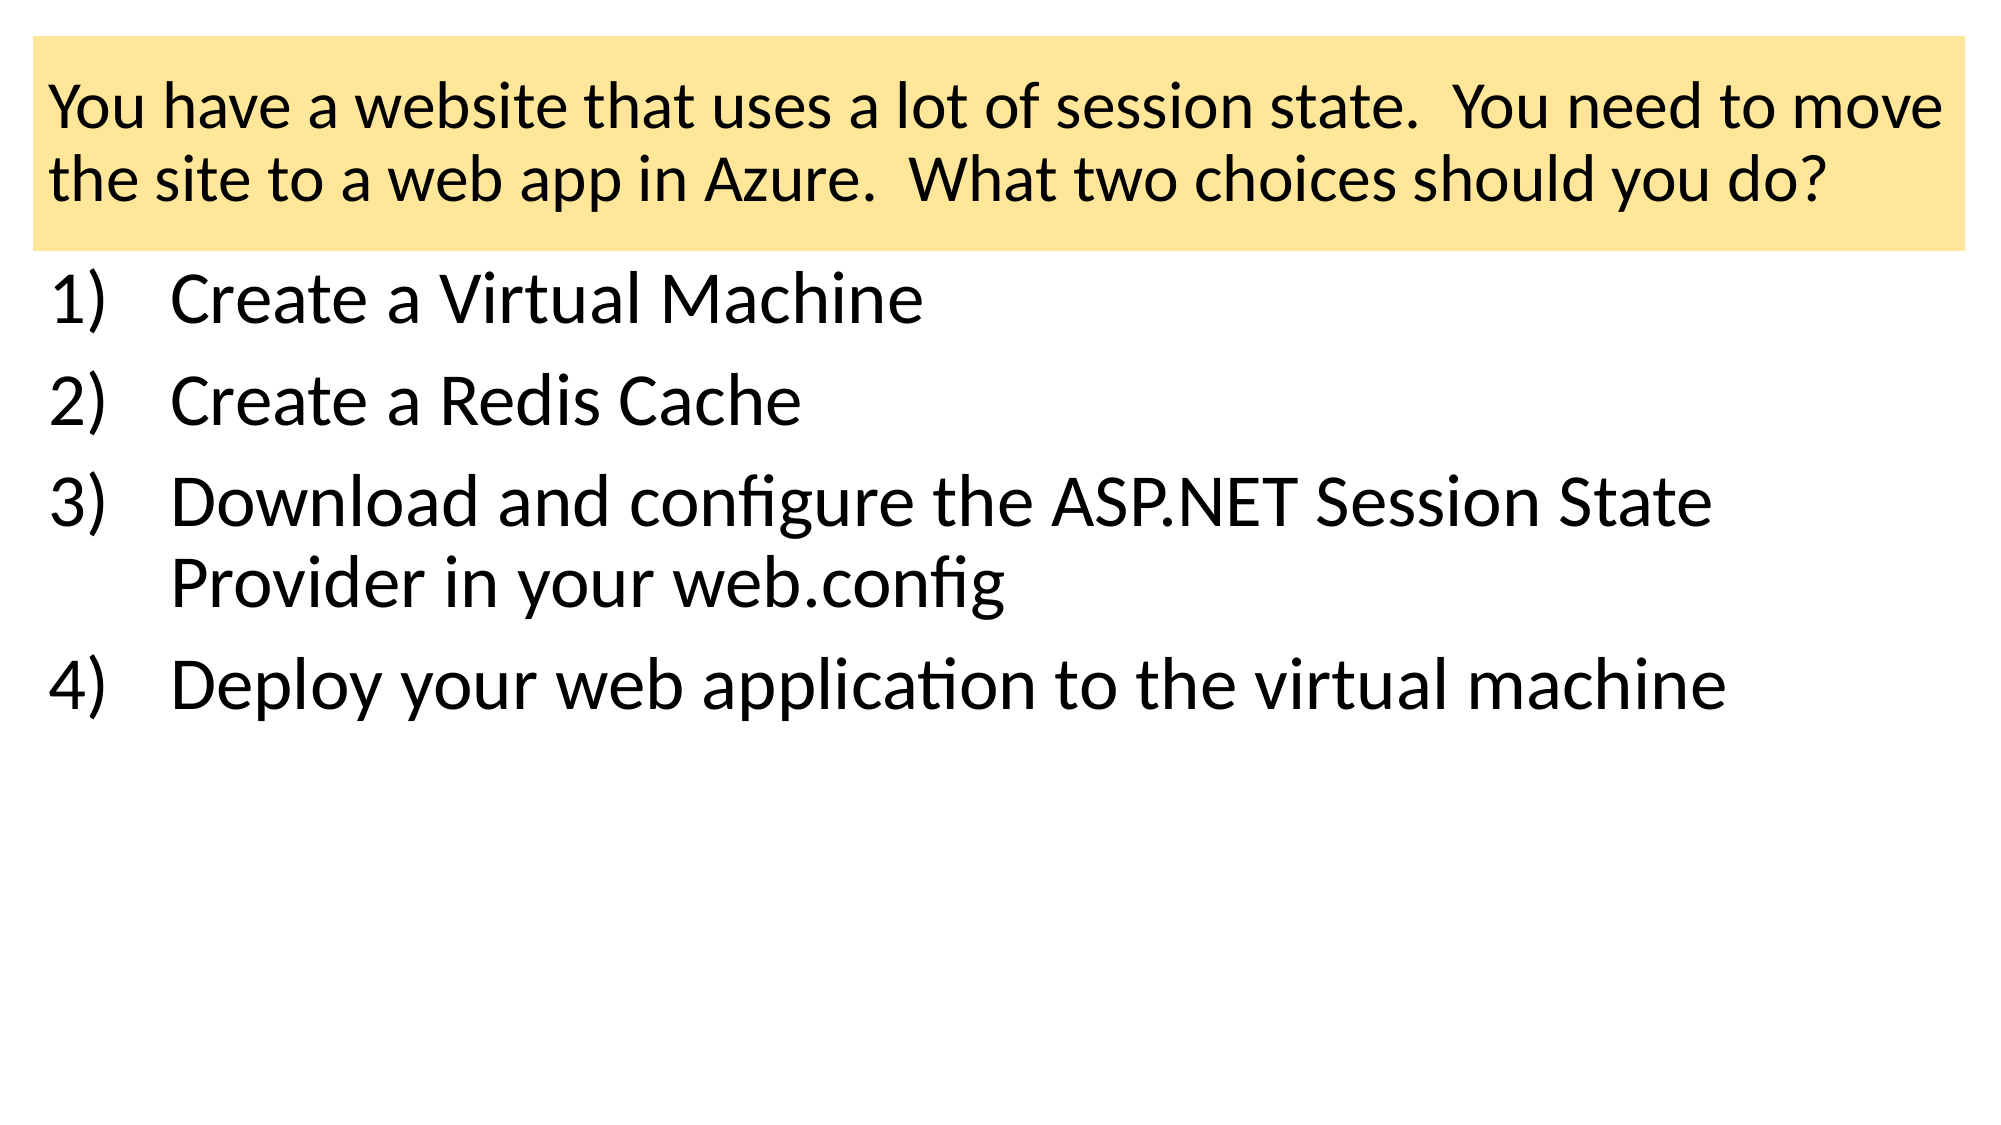

# You have a website that uses a lot of session state.  You need to move the site to a web app in Azure.  What two choices should you do?
Create a Virtual Machine
Create a Redis Cache
Download and configure the ASP.NET Session State Provider in your web.config
Deploy your web application to the virtual machine